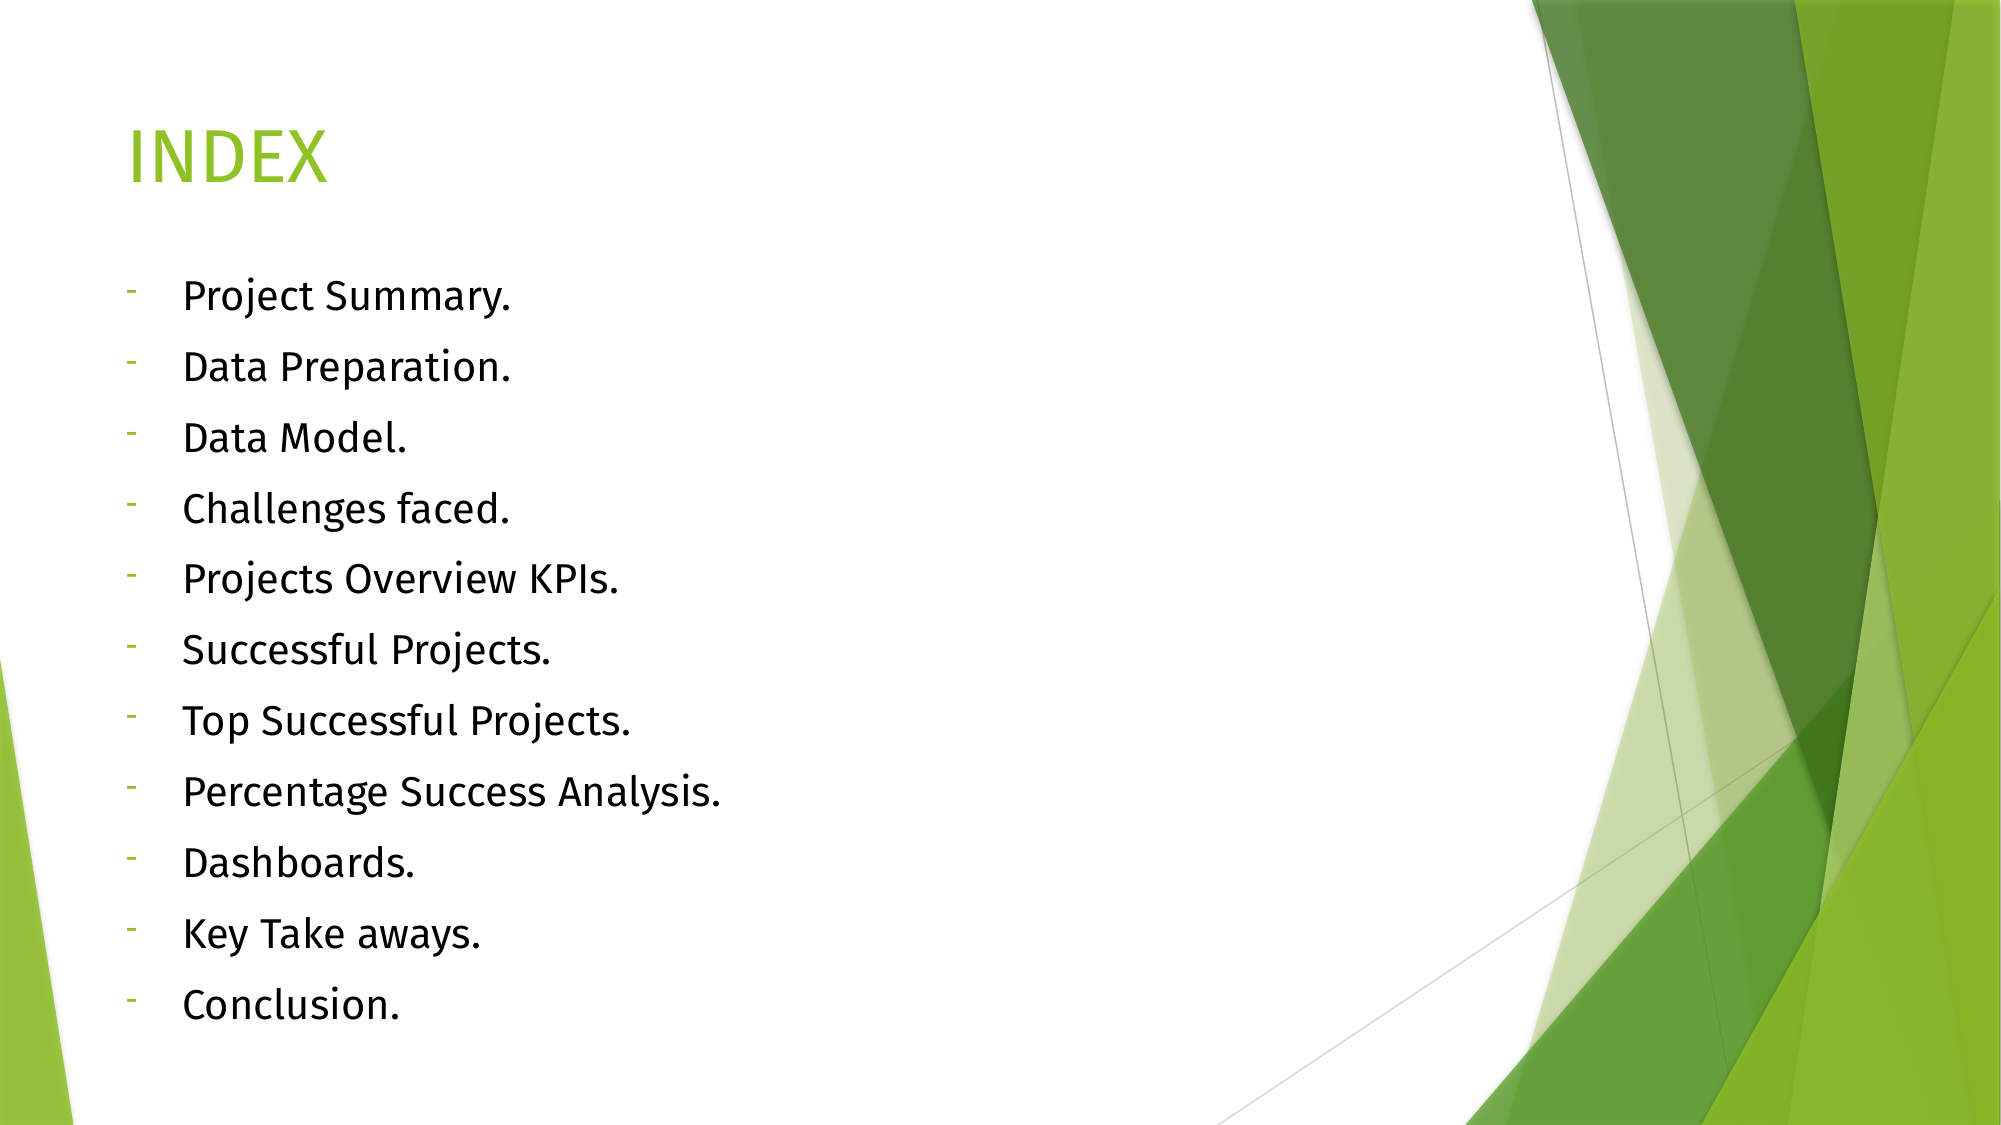

# INDEX
Project Summary.
Data Preparation.
Data Model.
Challenges faced.
Projects Overview KPIs.
Successful Projects.
Top Successful Projects.
Percentage Success Analysis.
Dashboards.
Key Take aways.
Conclusion.